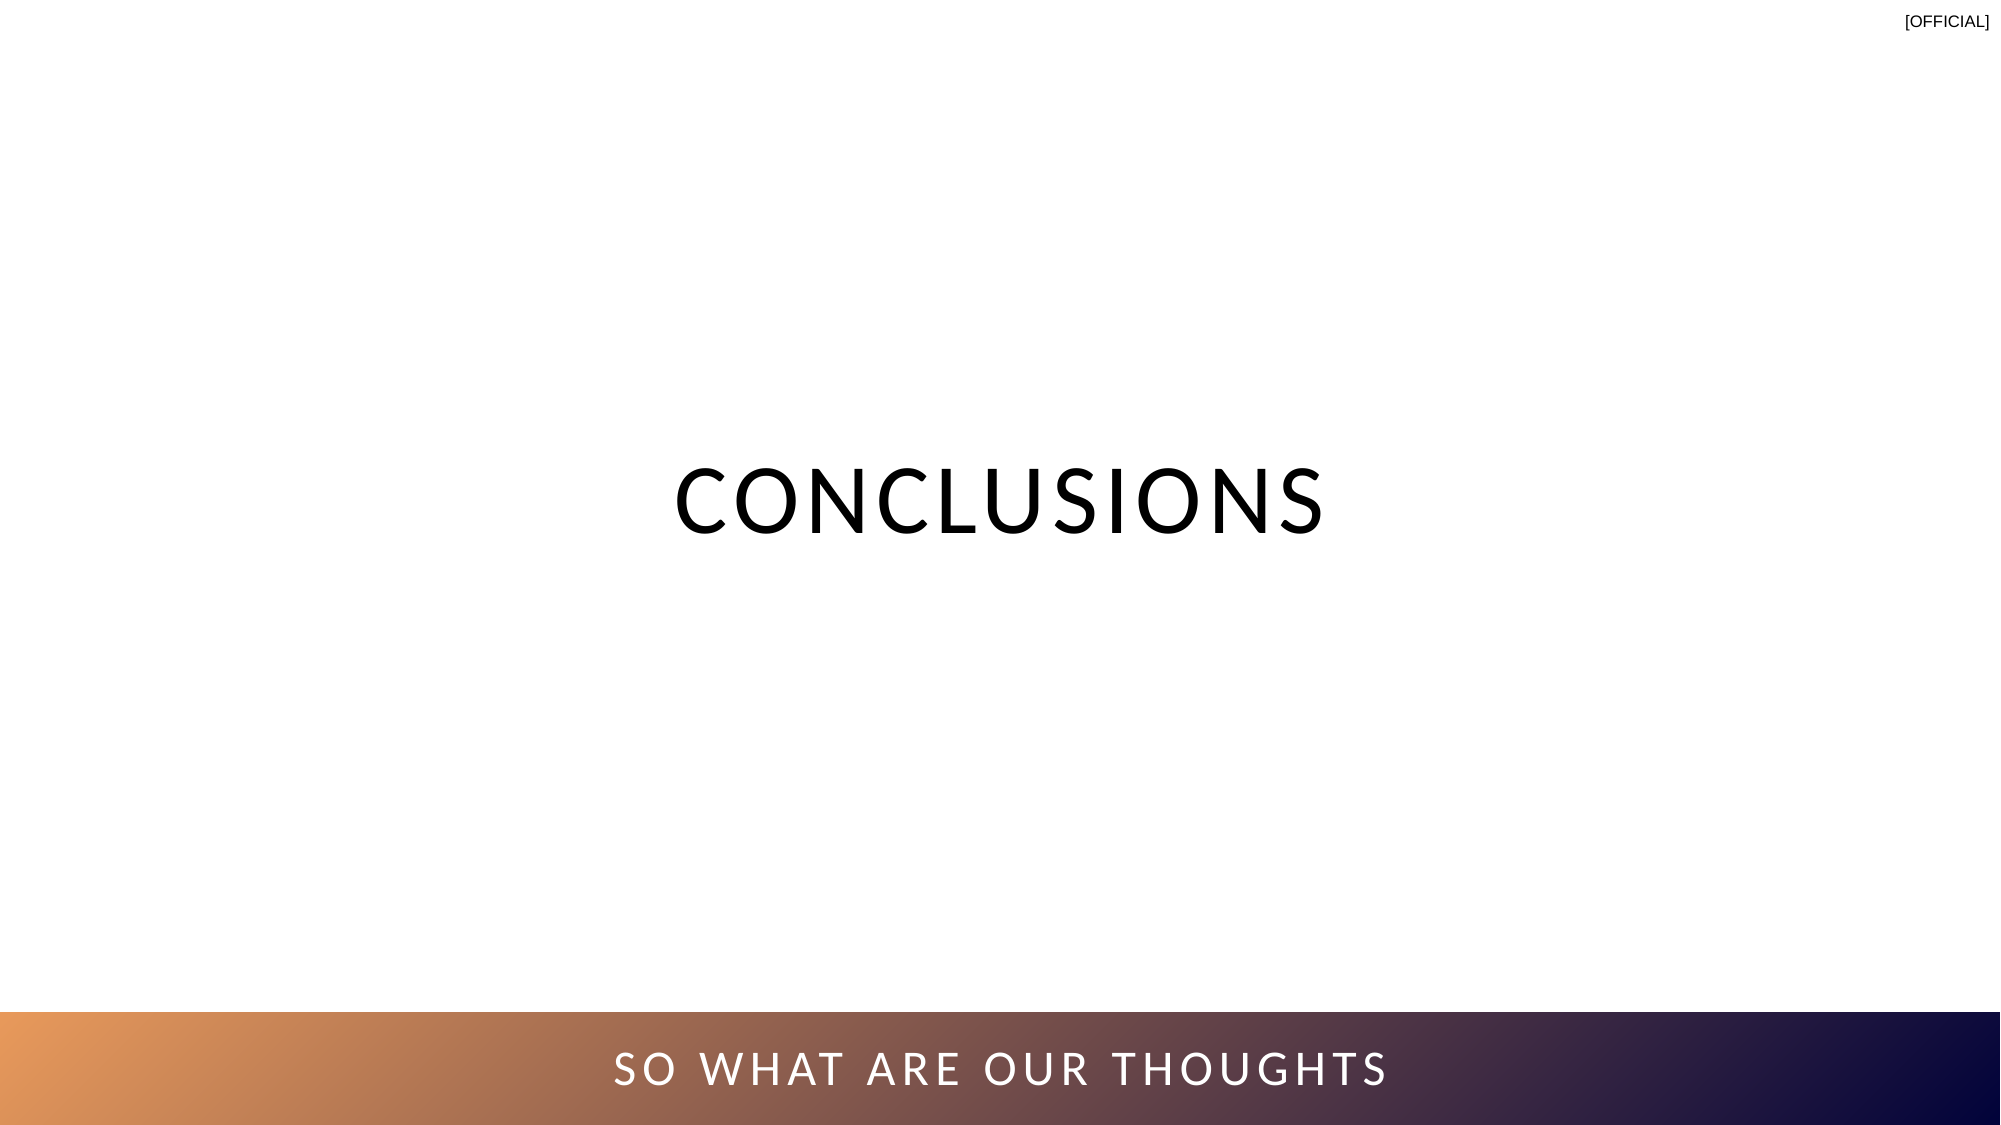

# CONCLUSIONS
SO WHAT ARE OUR THOUGHTS